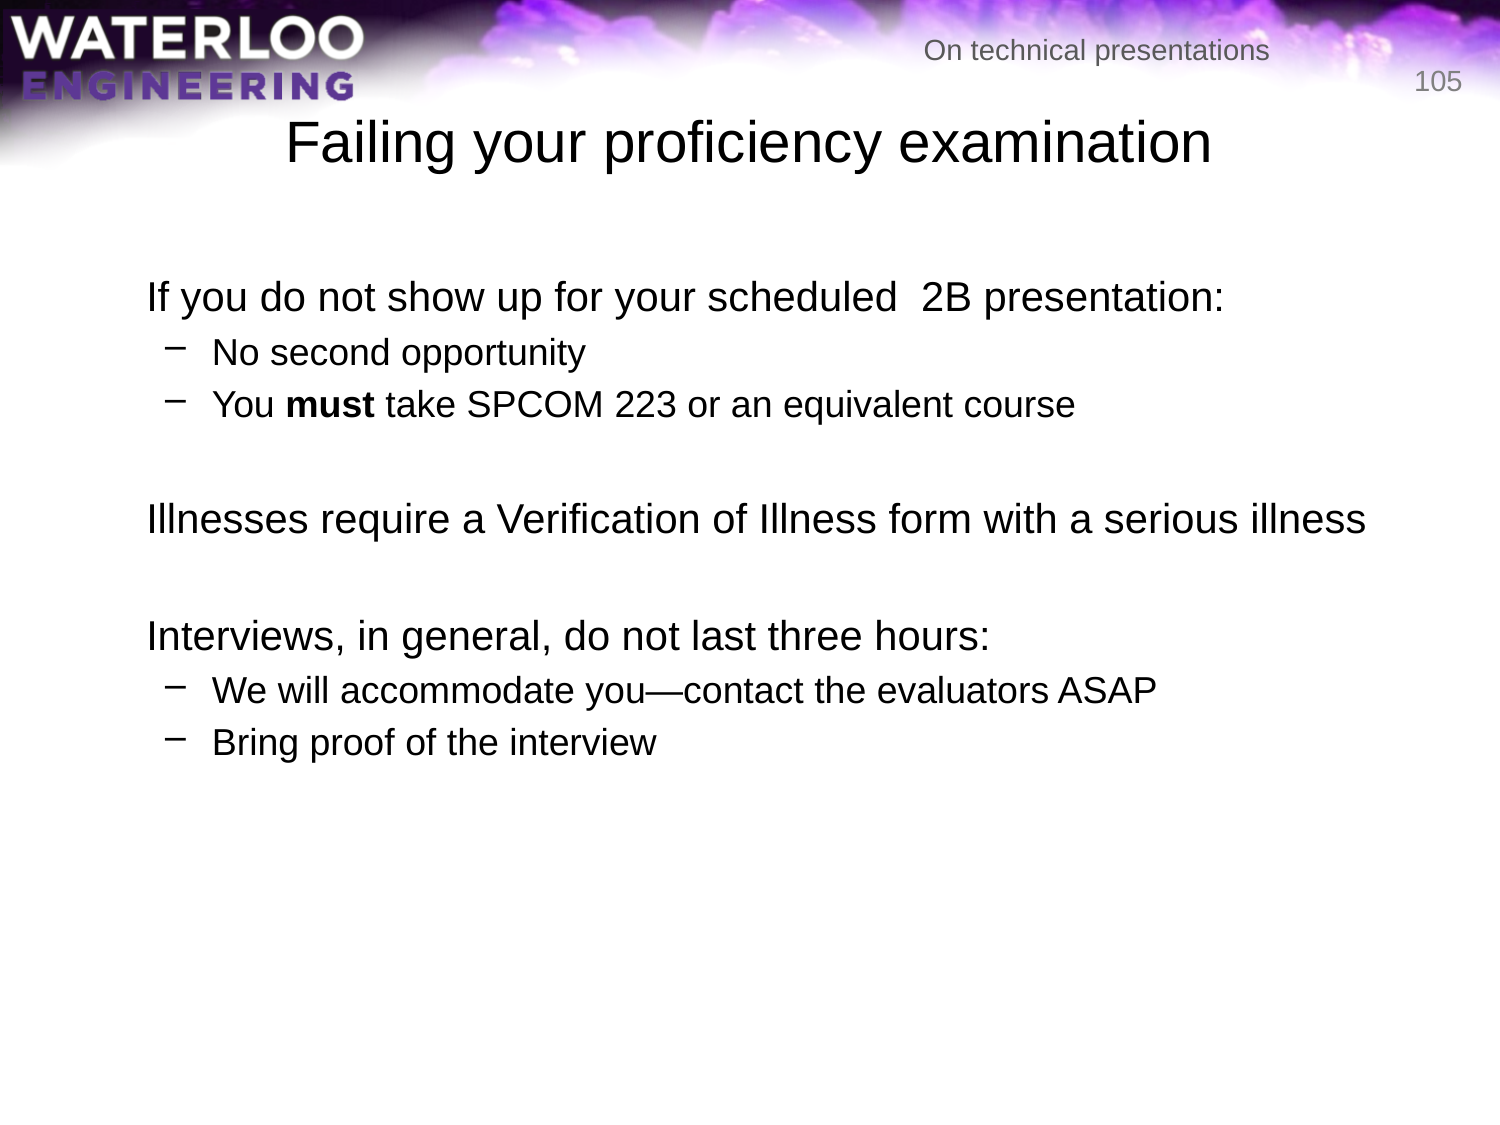

# Failing your proficiency examination
105
	If you do not show up for your scheduled  2B presentation:
No second opportunity
You must take SPCOM 223 or an equivalent course

	Illnesses require a Verification of Illness form with a serious illness

	Interviews, in general, do not last three hours:
We will accommodate you—contact the evaluators ASAP
Bring proof of the interview